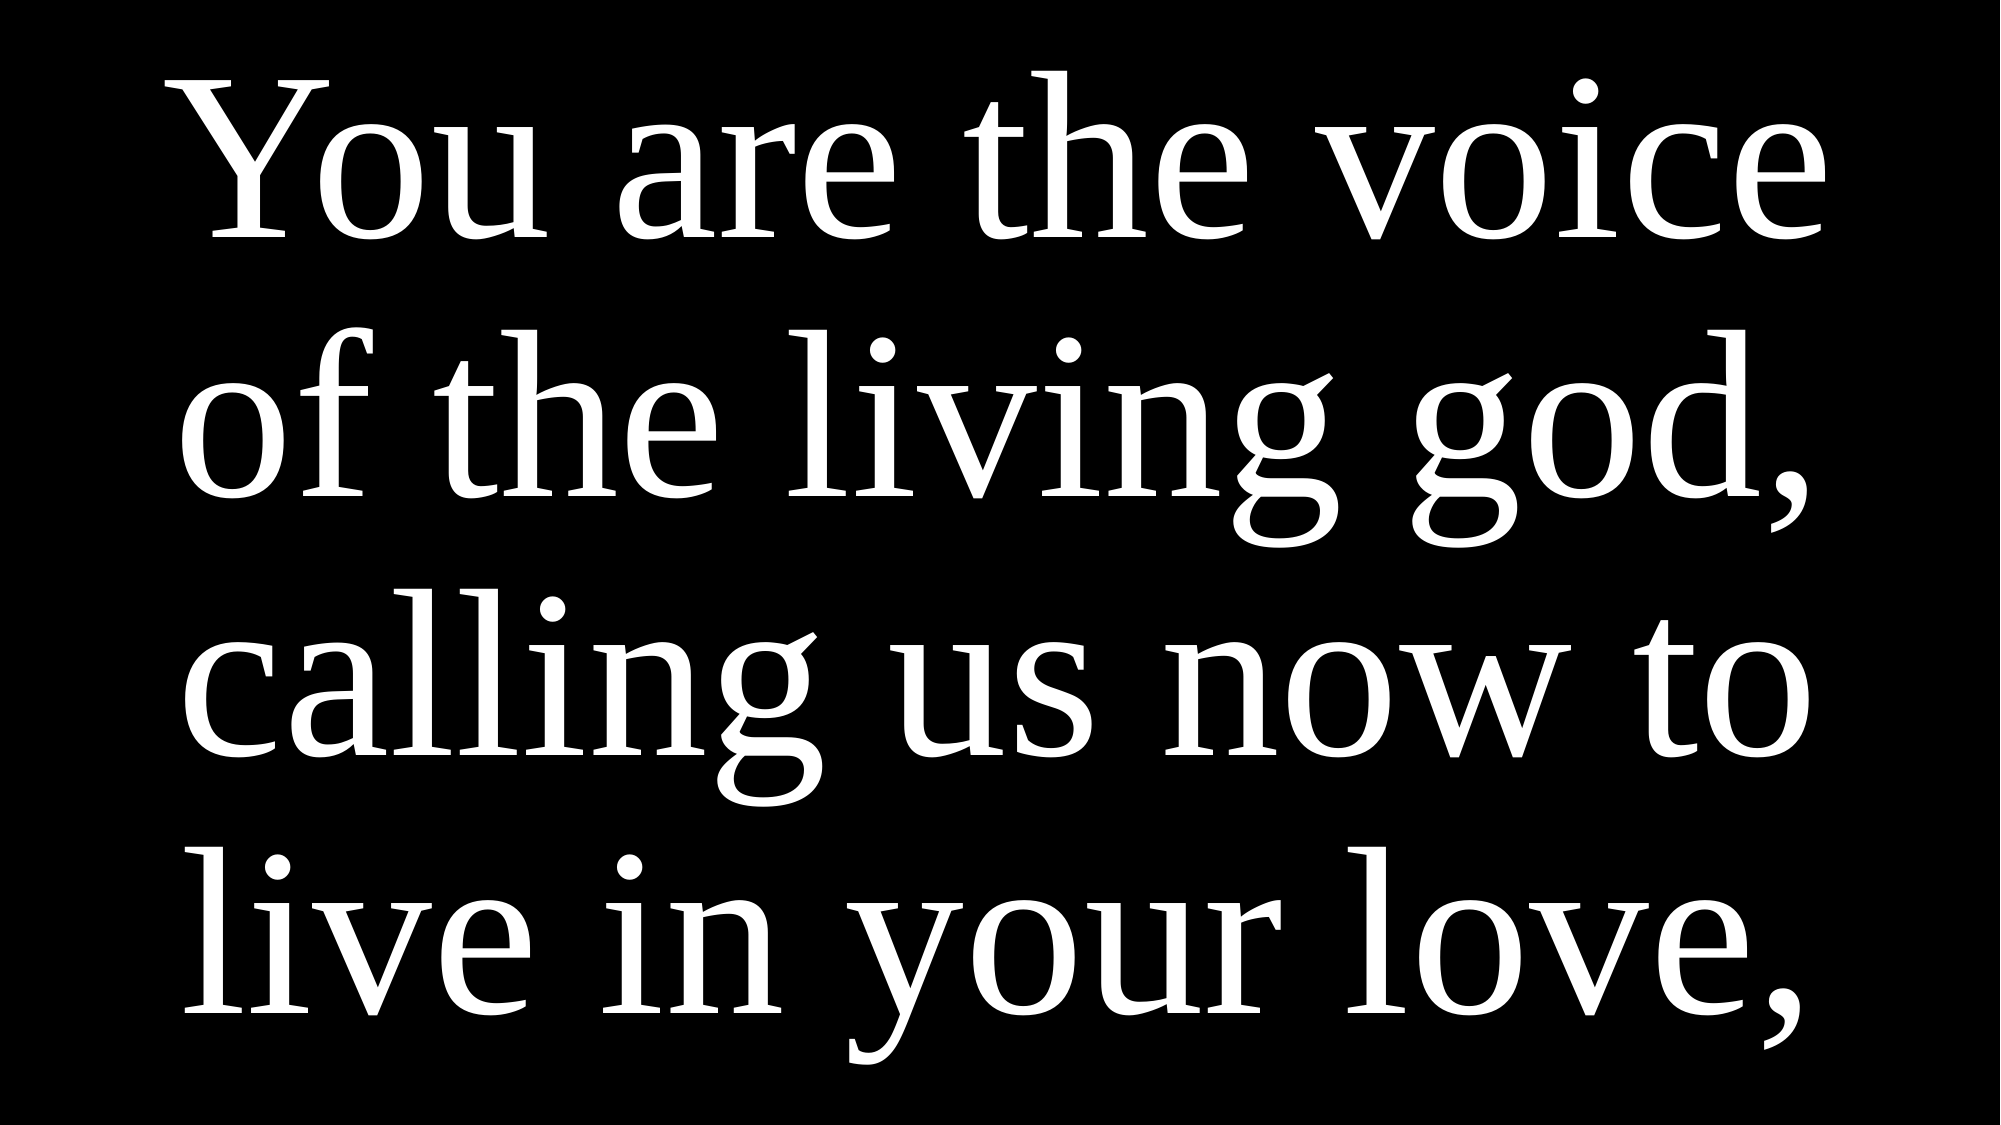

# You are the voice of the living god, calling us now to live in your love,